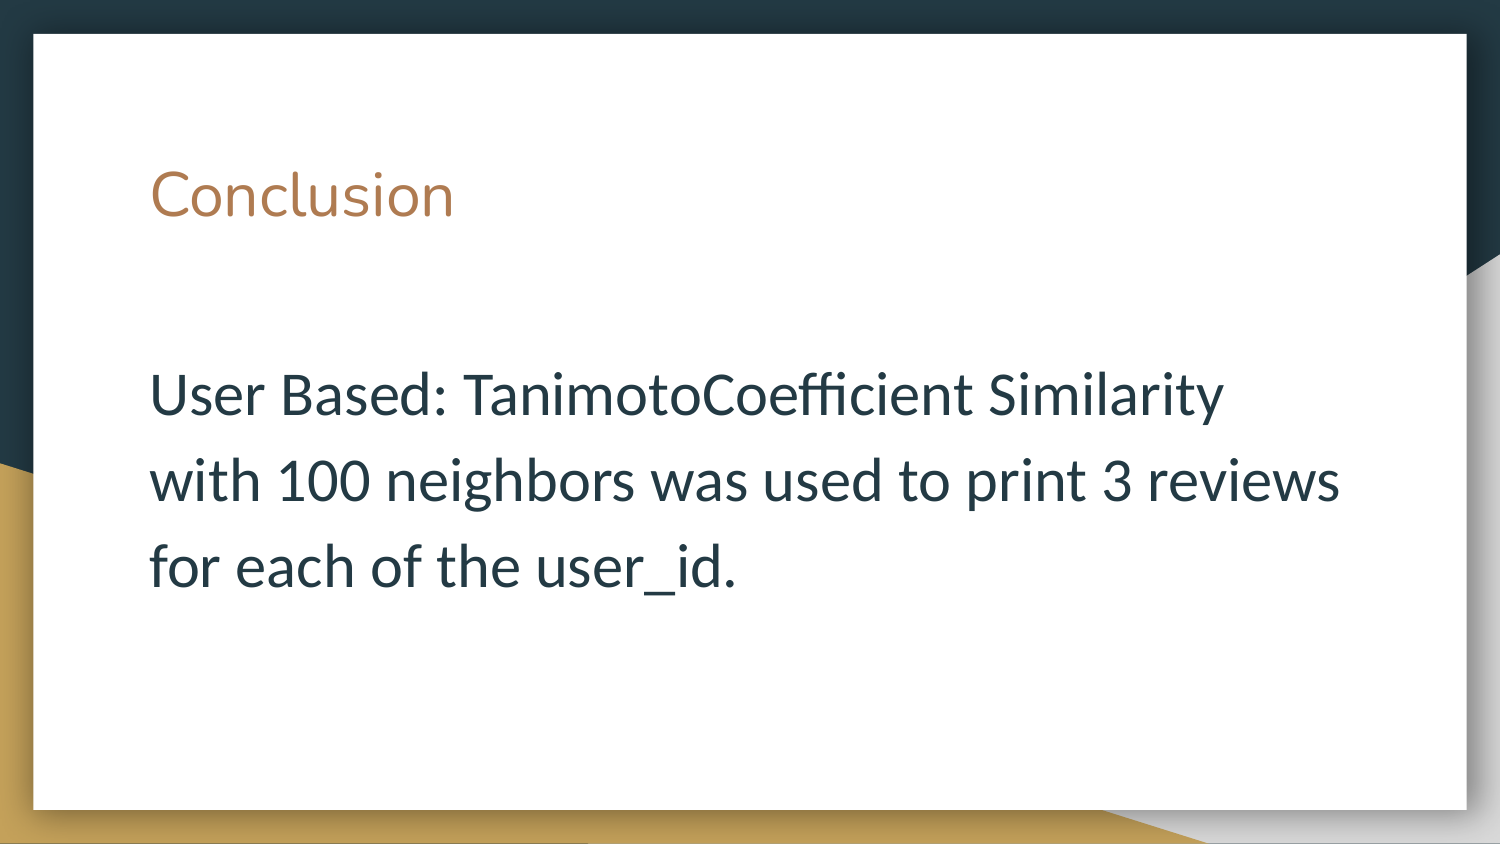

# Conclusion
User Based: TanimotoCoefficient Similarity with 100 neighbors was used to print 3 reviews for each of the user_id.